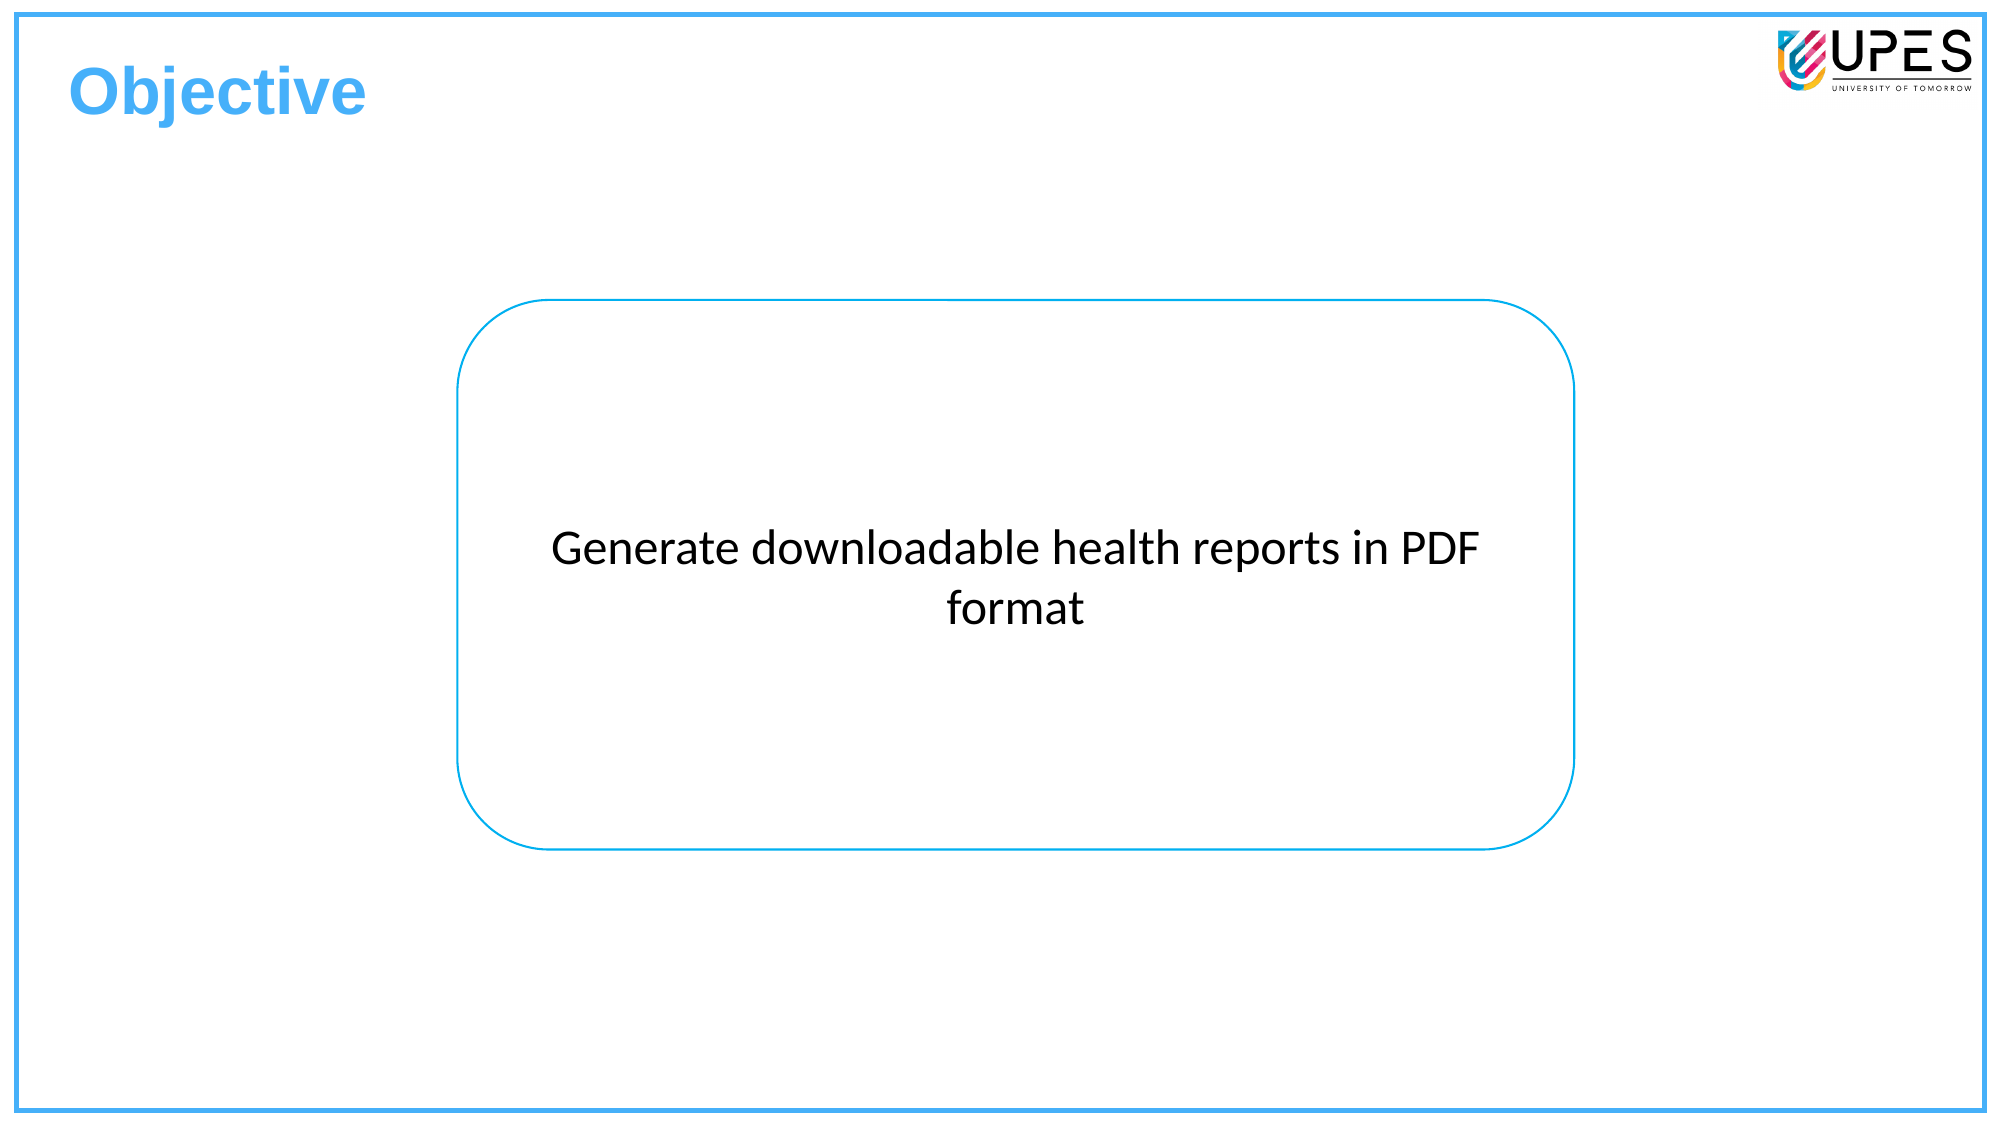

Objective
Use real-world patient data with health & lifestyle factors
Generate downloadable health reports in PDF format